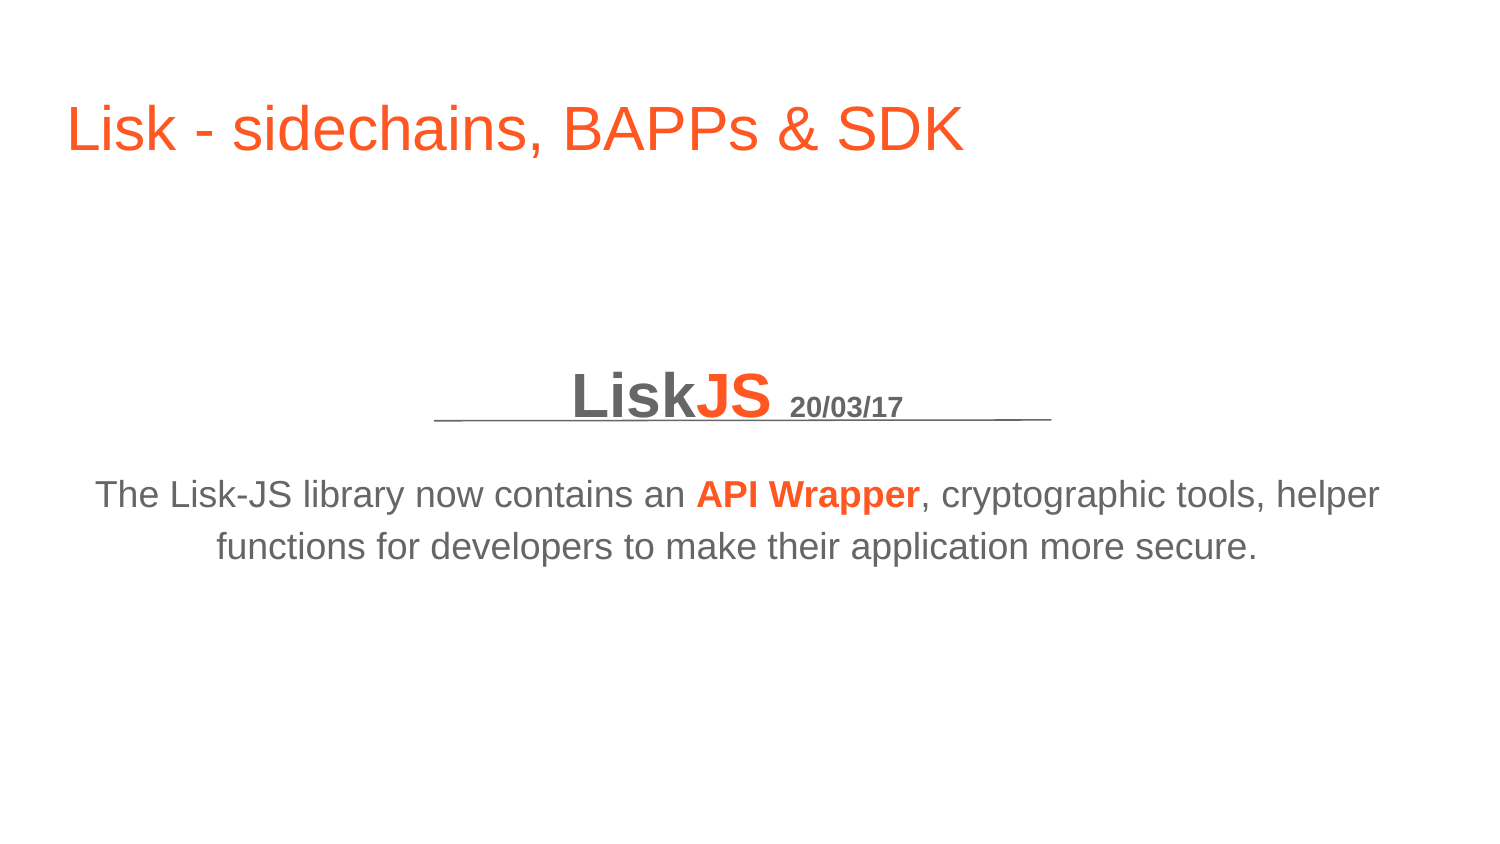

# Lisk - sidechains, BAPPs & SDK
LiskJS 20/03/17
The Lisk-JS library now contains an API Wrapper, cryptographic tools, helper functions for developers to make their application more secure.